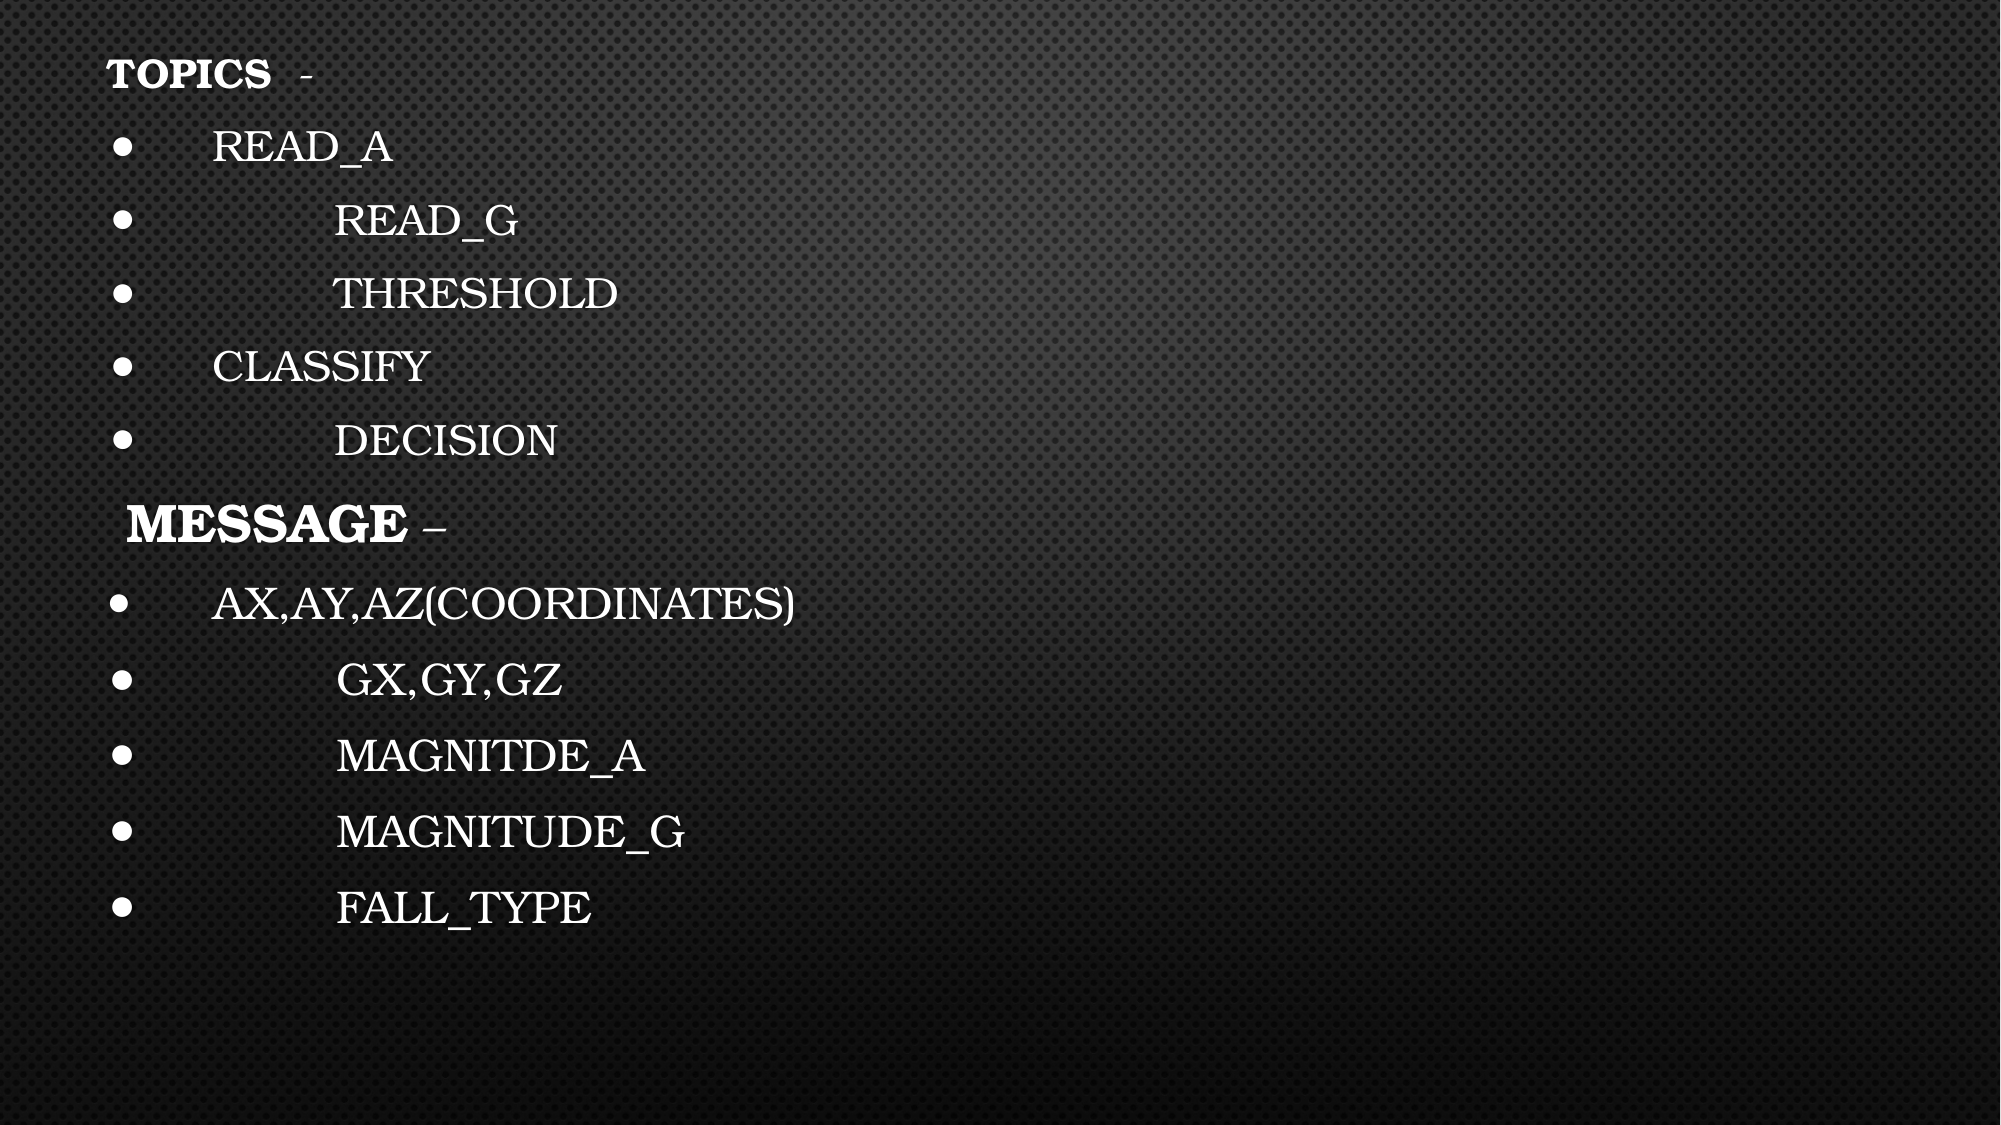

Topics  -
    read_a
	  read_g
	  threshold
    classify
	  decision
  Message –
    aX,aY,aZ(coordinates)
	  gX,gY,gZ
	  magnitde_a
	  magnitude_g
	  fall_type